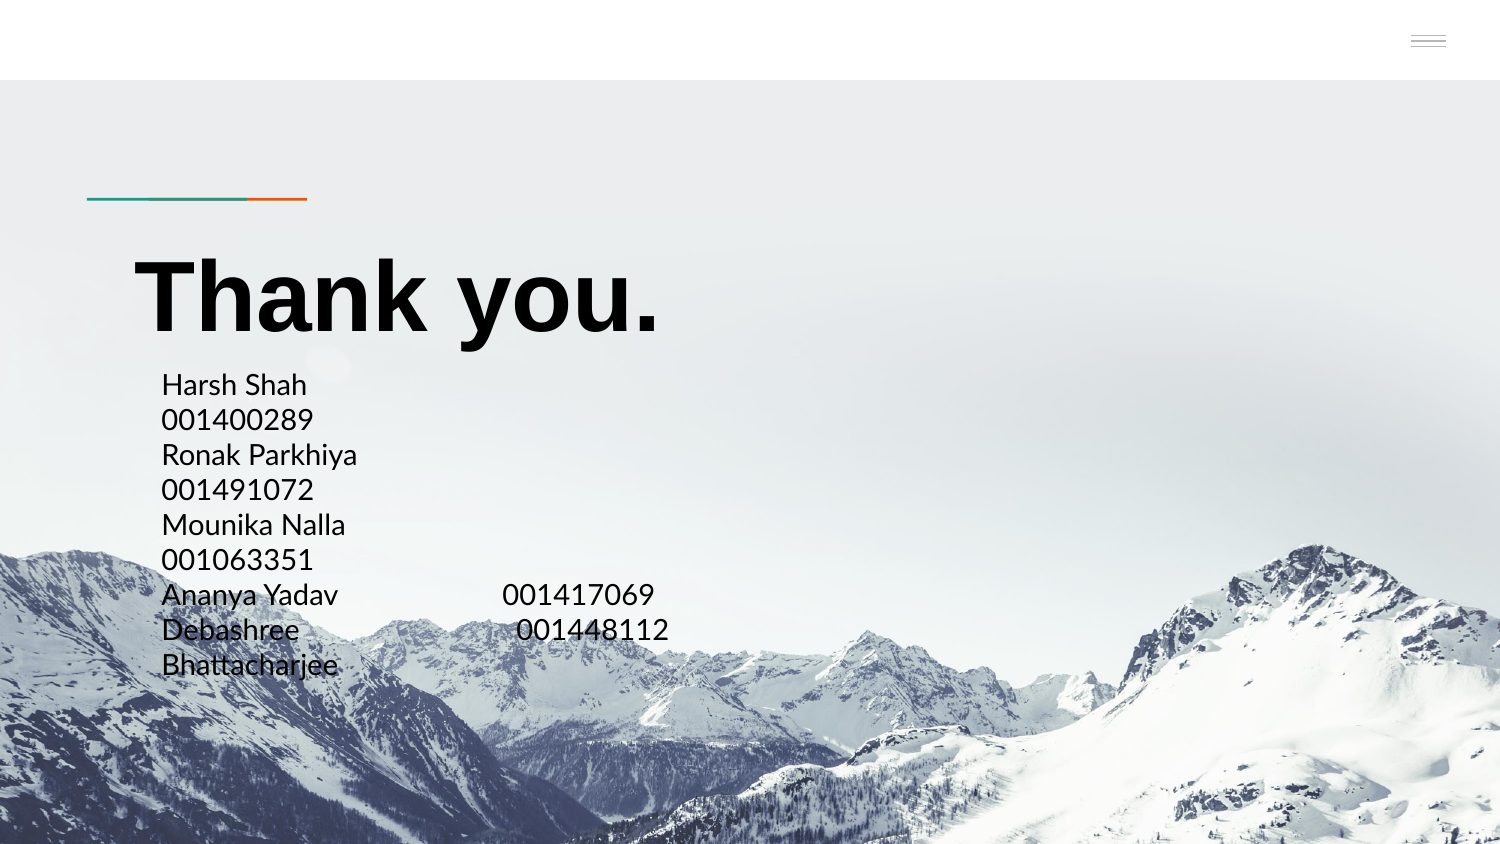

# Thank you.
Harsh Shah			001400289
Ronak Parkhiya		001491072
Mounika Nalla		001063351
Ananya Yadav                      001417069
Debashree                             001448112
Bhattacharjee